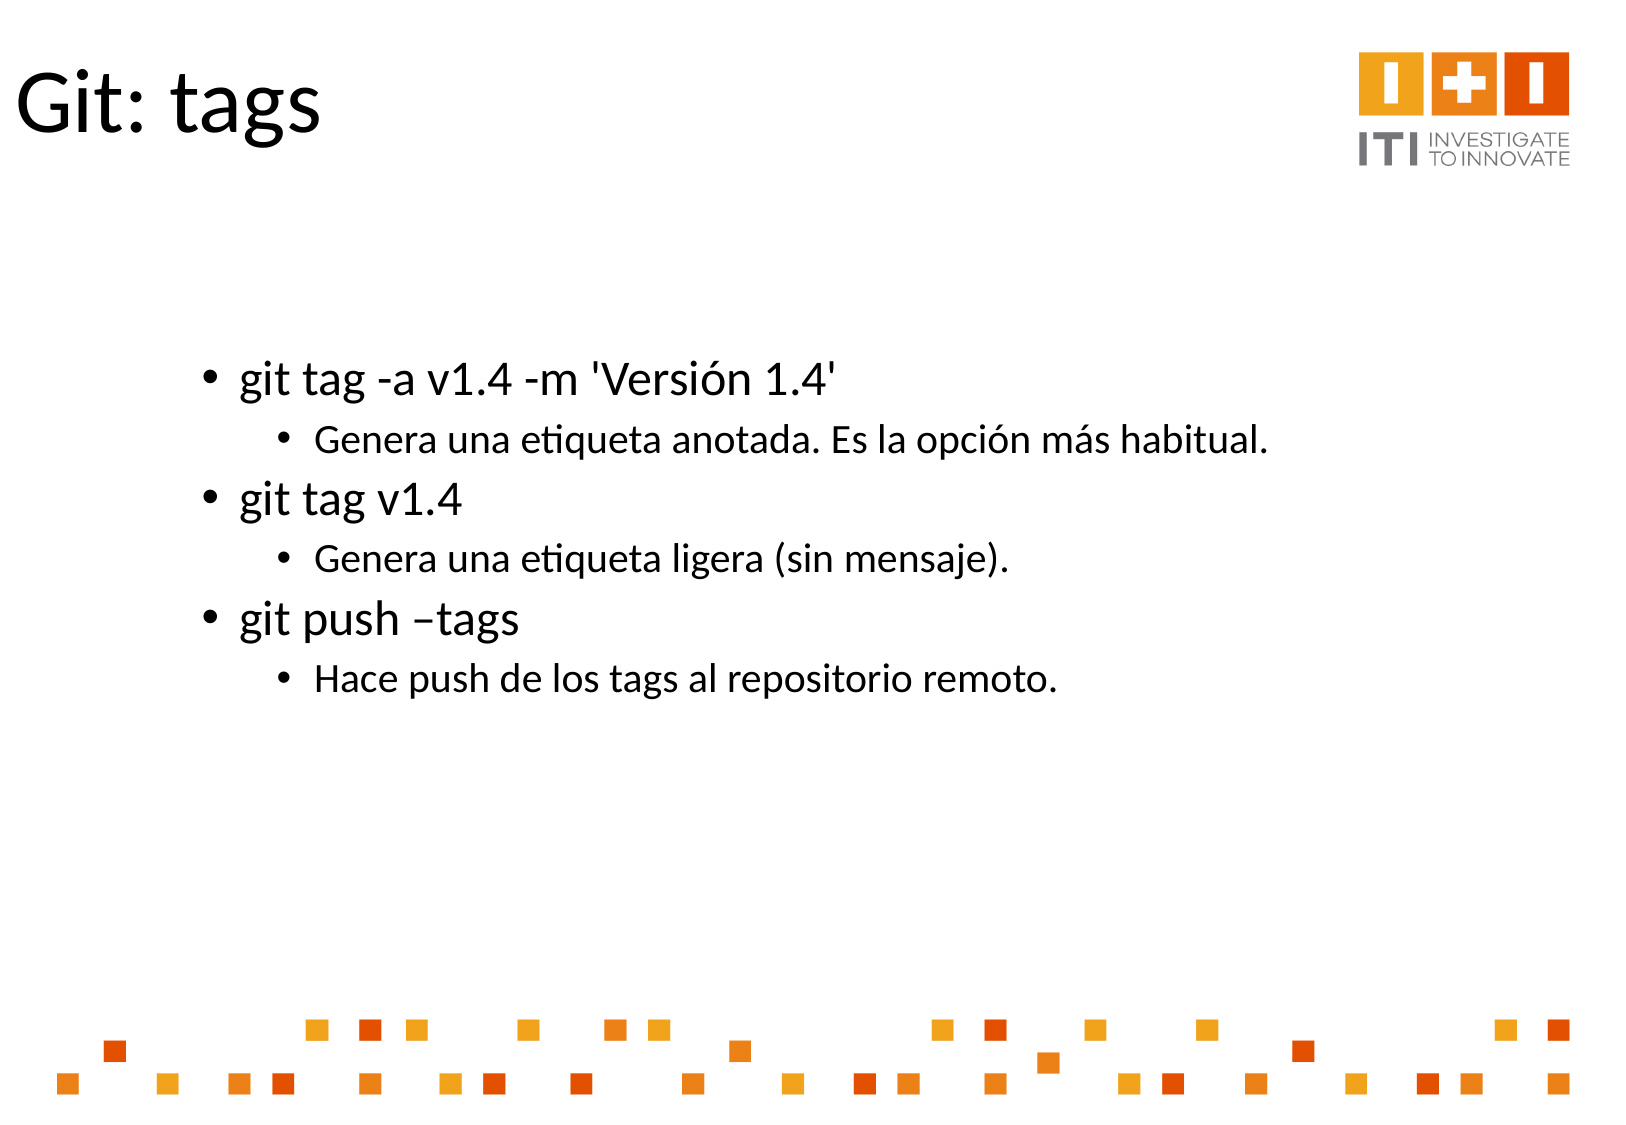

# Git: tags

git tag -a v1.4 -m 'Versión 1.4'
Genera una etiqueta anotada. Es la opción más habitual.
git tag v1.4
Genera una etiqueta ligera (sin mensaje).
git push –tags
Hace push de los tags al repositorio remoto.